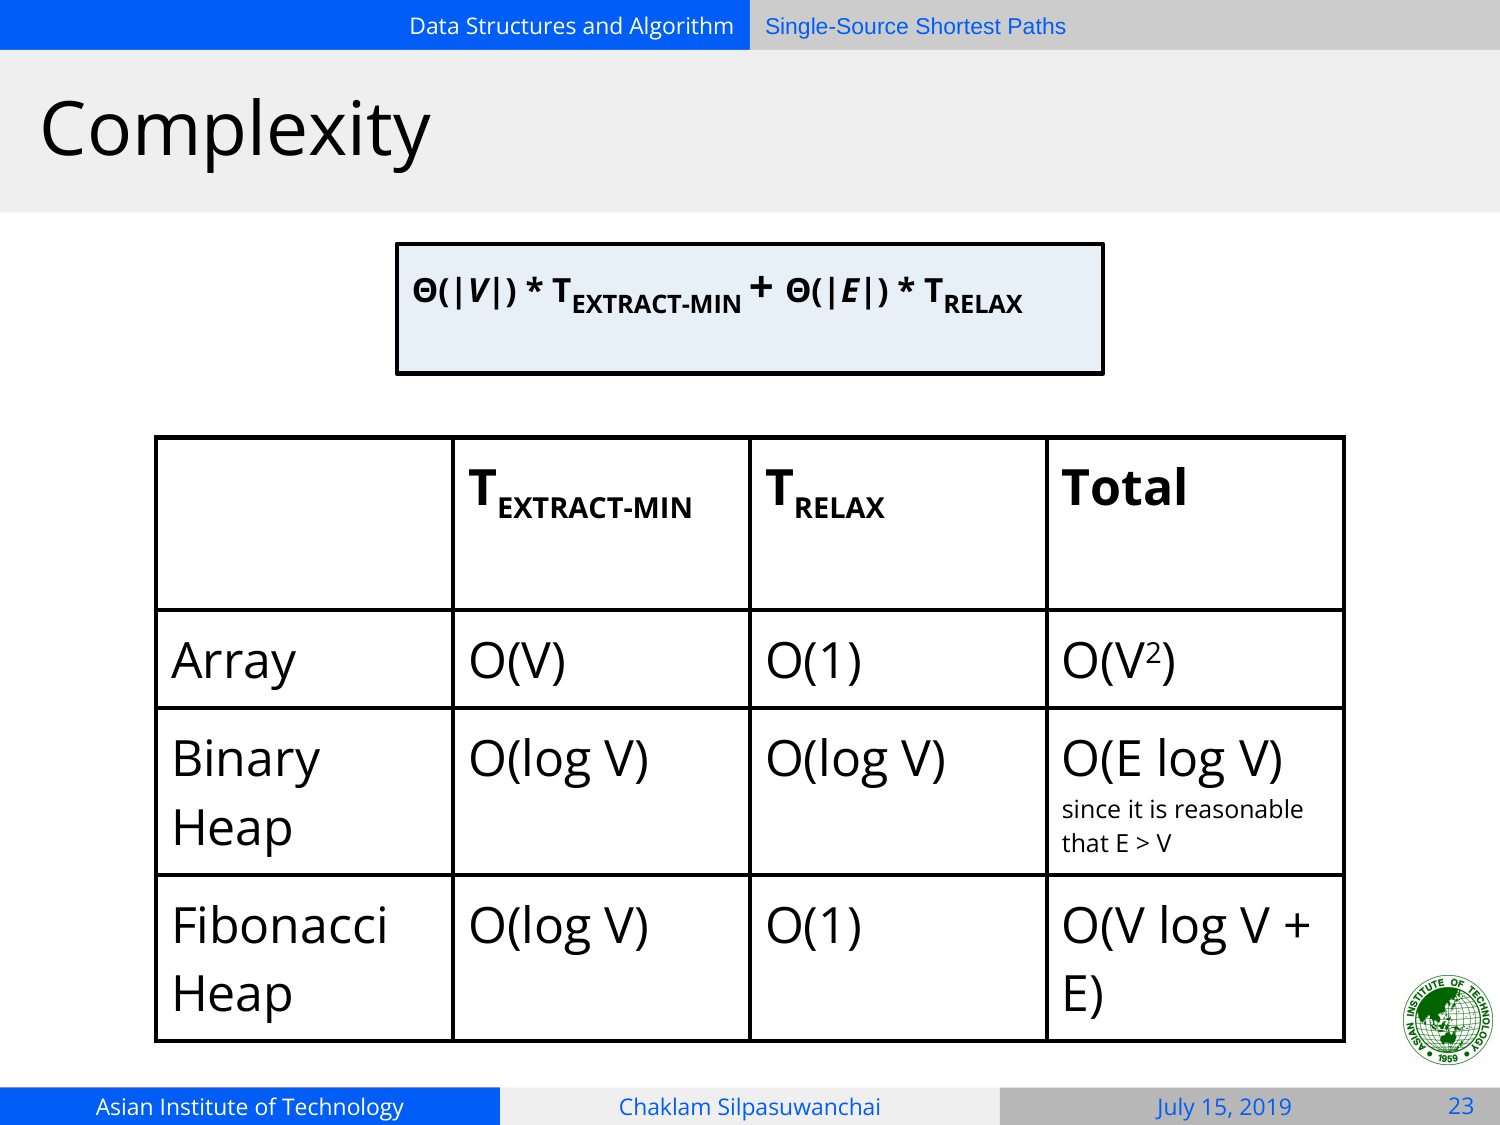

# Complexity
Θ(|V|) * TEXTRACT-MIN + Θ(|E|) * TRELAX

|  | TEXTRACT-MIN | TRELAX | Total |
| --- | --- | --- | --- |
| Array | O(V) | O(1) | O(V2) |
| Binary Heap | O(log V) | O(log V) | O(E log V) since it is reasonable that E > V |
| Fibonacci Heap | O(log V) | O(1) | O(V log V + E) |
23